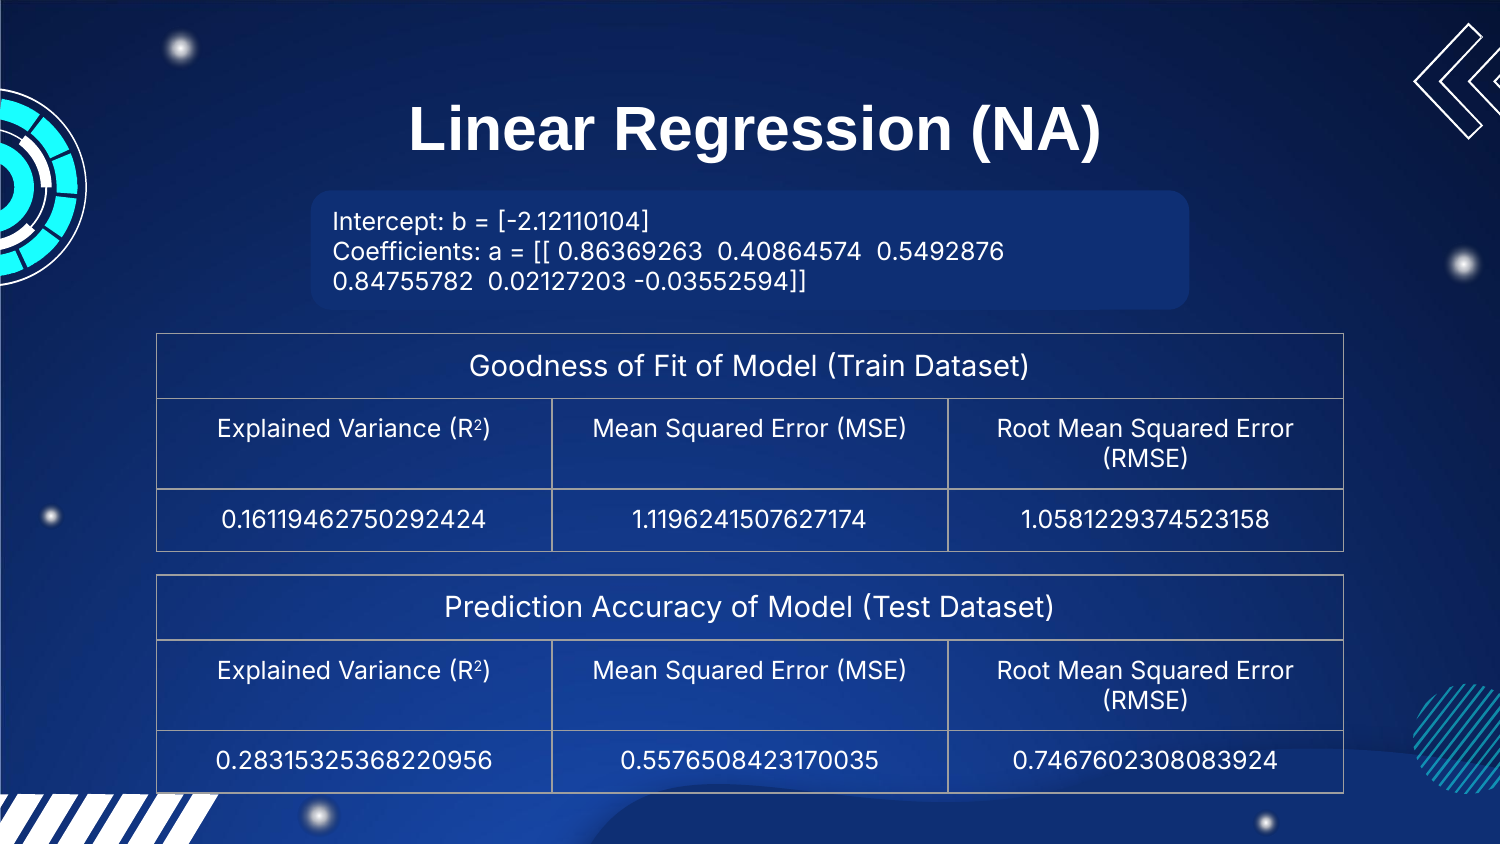

# Linear Regression (NA)
Intercept: b = [-2.12110104]
Coefficients: a = [[ 0.86369263  0.40864574  0.5492876   0.84755782  0.02127203 -0.03552594]]
| Goodness of Fit of Model (Train Dataset) |  |  |
| --- | --- | --- |
| Explained Variance (R2) | Mean Squared Error (MSE) | Root Mean Squared Error (RMSE) |
| 0.16119462750292424 | 1.1196241507627174 | 1.0581229374523158 |
| Prediction Accuracy of Model (Test Dataset) |  |  |
| --- | --- | --- |
| Explained Variance (R2) | Mean Squared Error (MSE) | Root Mean Squared Error (RMSE) |
| 0.28315325368220956 | 0.5576508423170035 | 0.7467602308083924 |